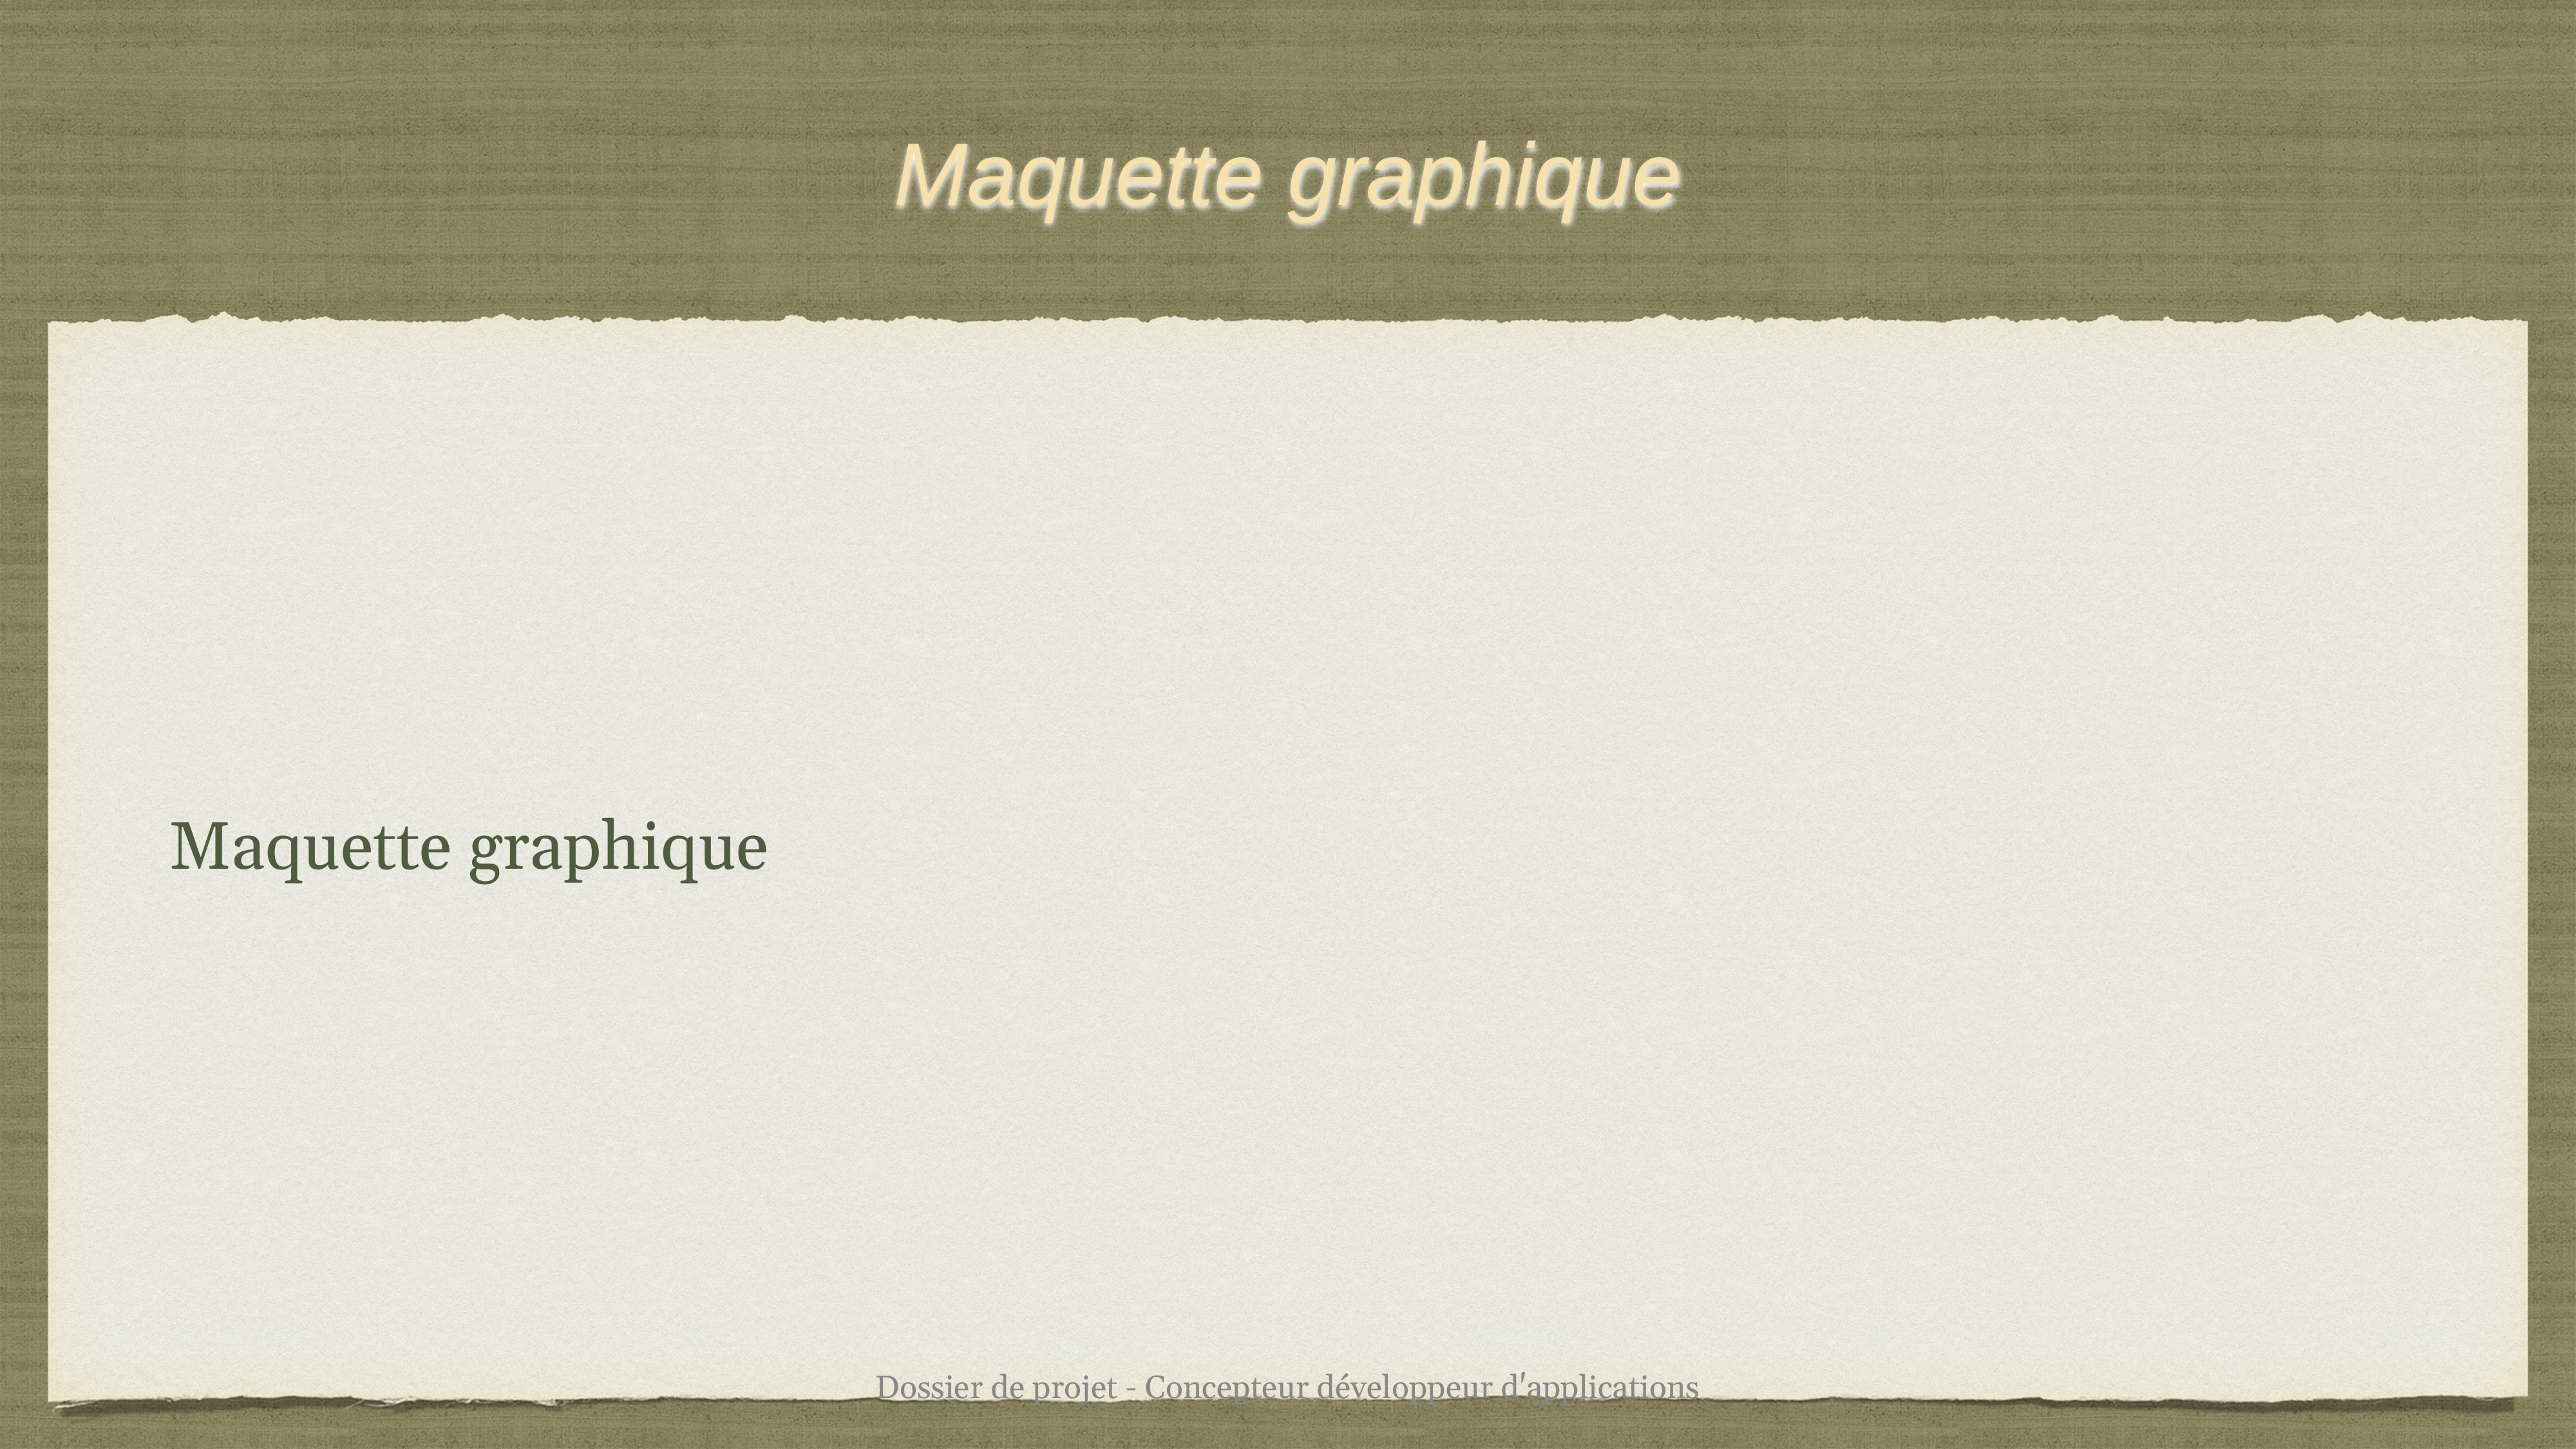

# Maquette graphique
Maquette graphique
Dossier de projet - Concepteur développeur d'applications